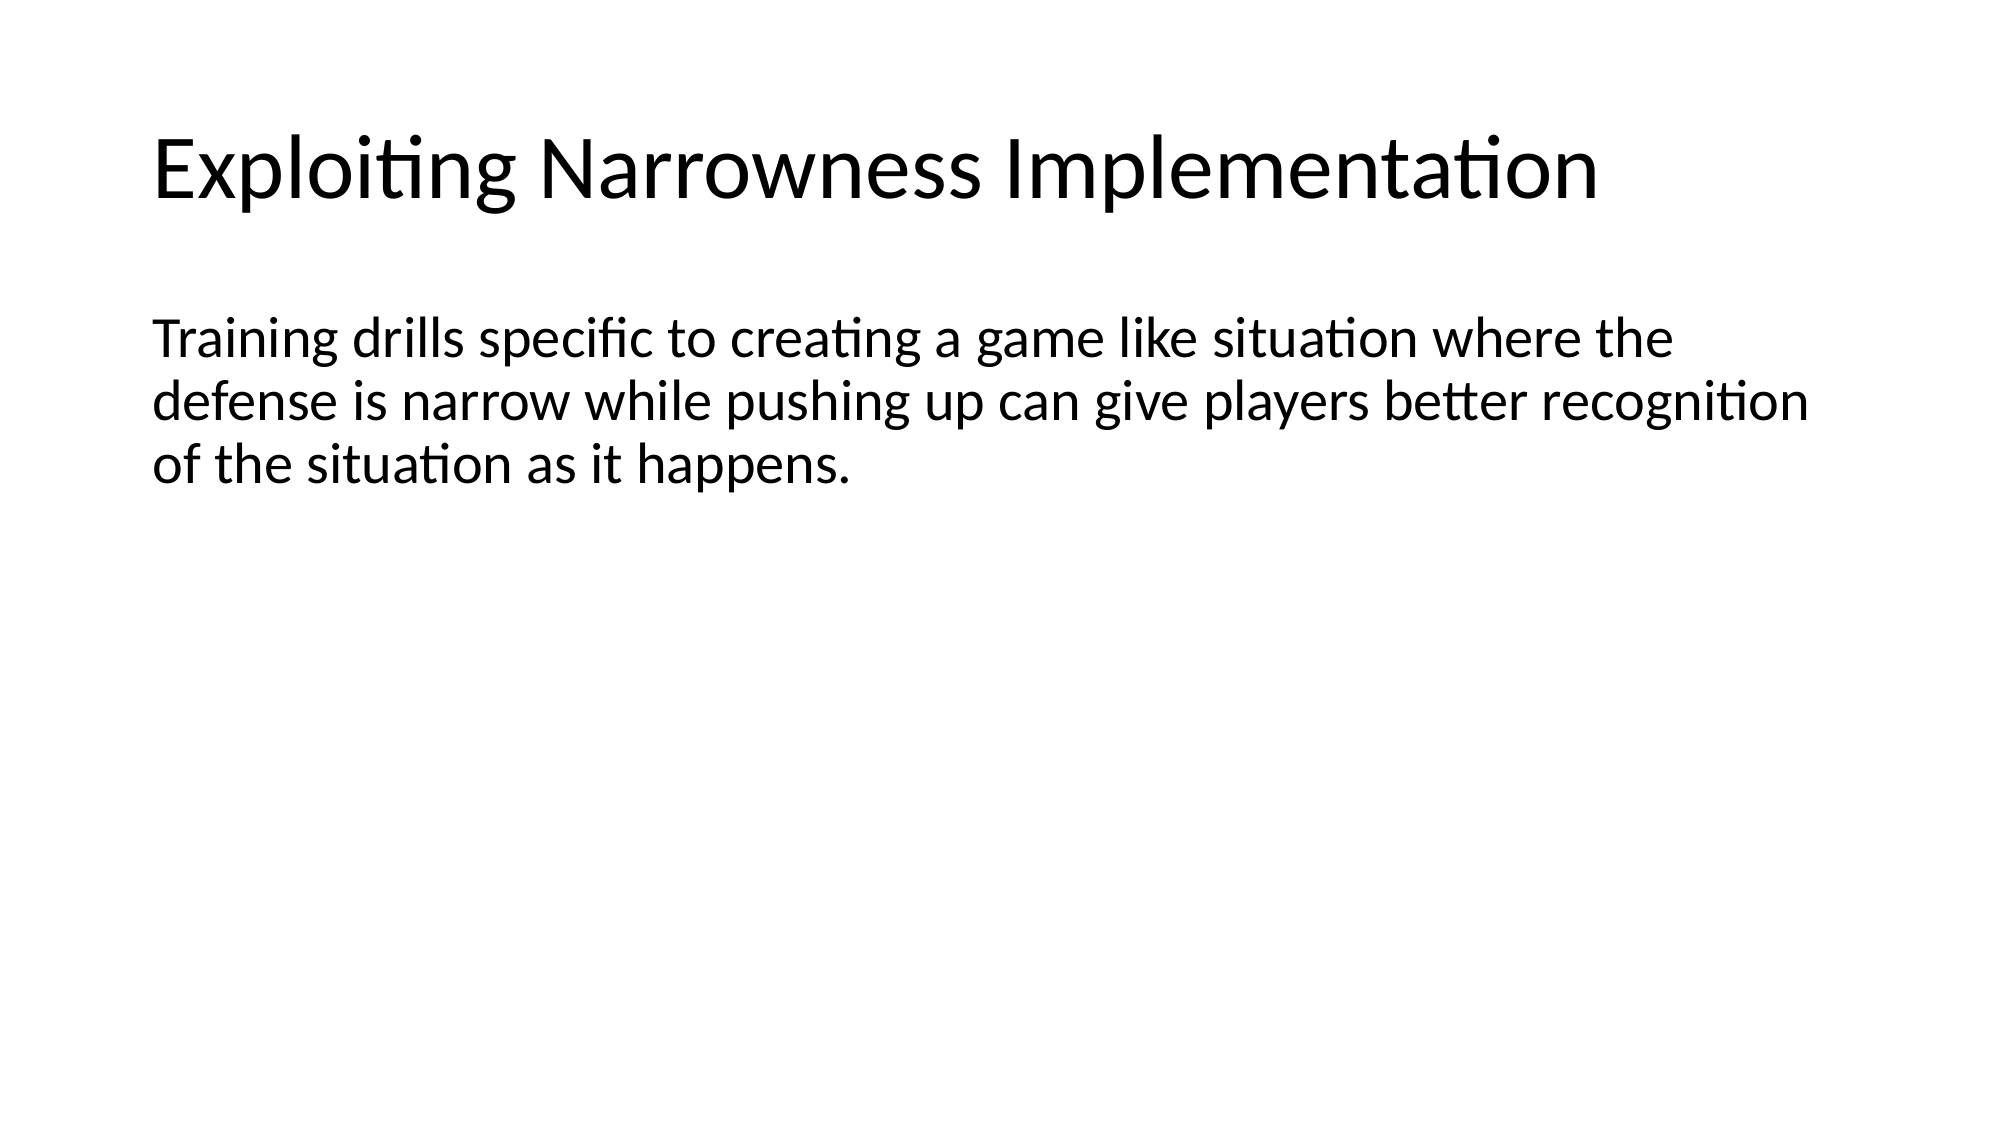

# Exploiting Narrowness Implementation
Training drills specific to creating a game like situation where the defense is narrow while pushing up can give players better recognition of the situation as it happens.